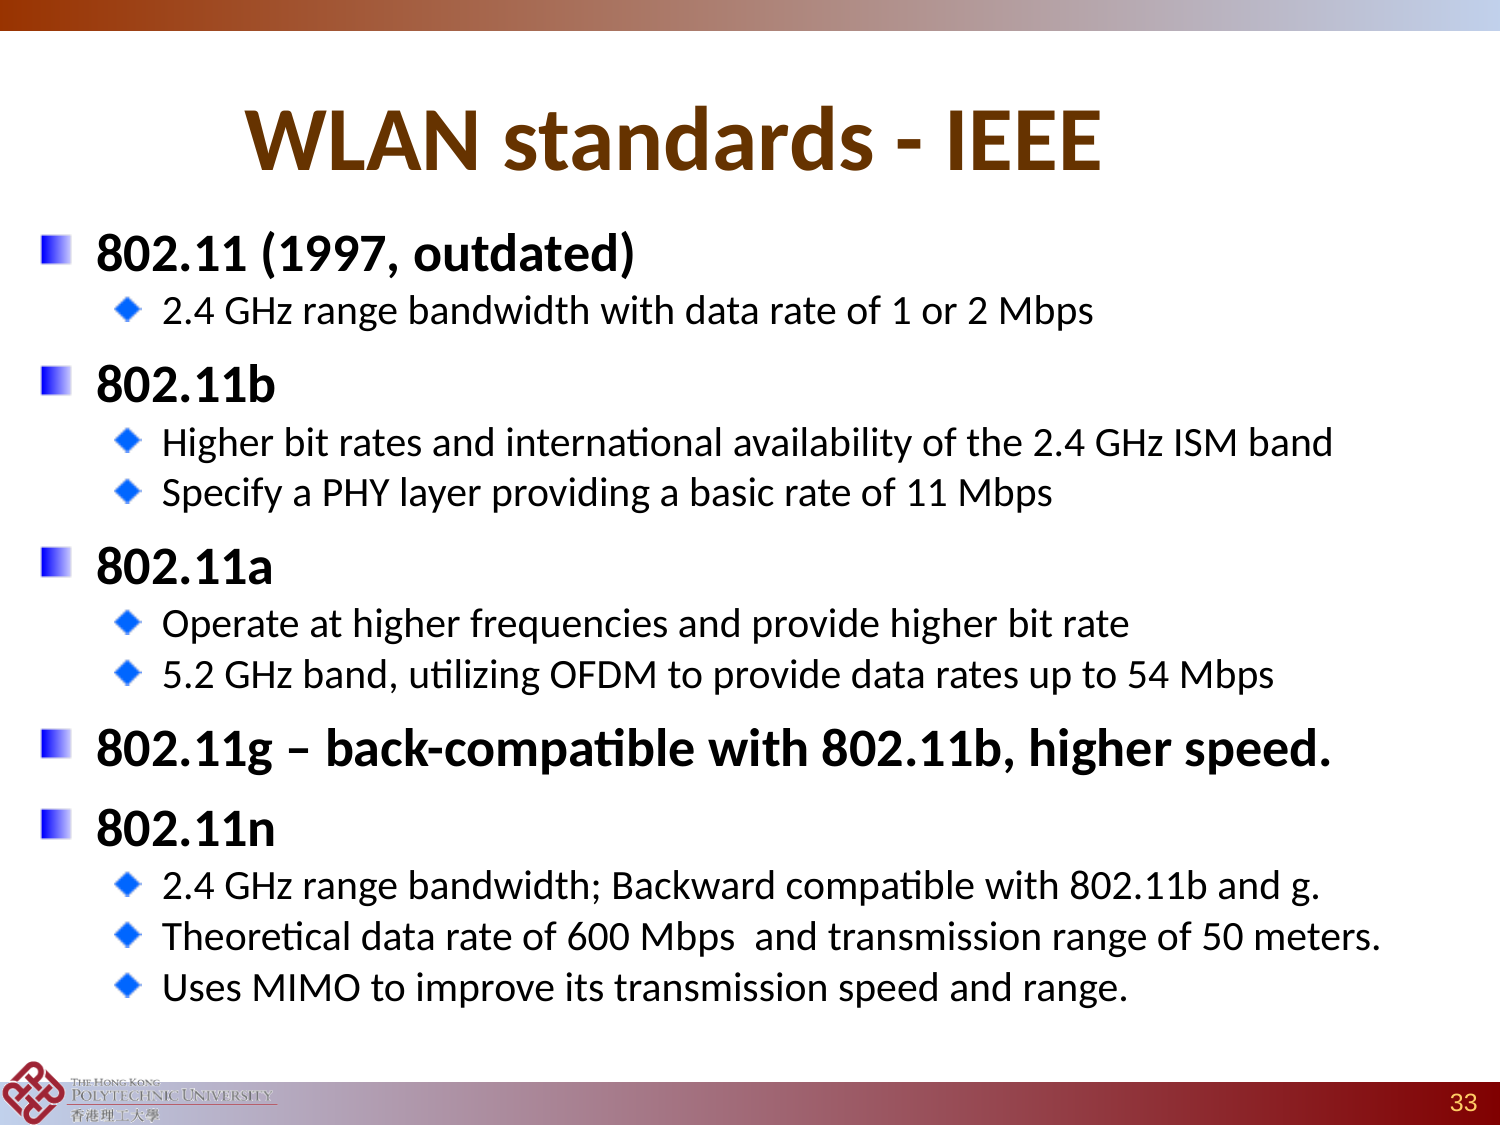

# WLAN standards - IEEE
802.11 (1997, outdated)
2.4 GHz range bandwidth with data rate of 1 or 2 Mbps
802.11b
Higher bit rates and international availability of the 2.4 GHz ISM band
Specify a PHY layer providing a basic rate of 11 Mbps
802.11a
Operate at higher frequencies and provide higher bit rate
5.2 GHz band, utilizing OFDM to provide data rates up to 54 Mbps
802.11g – back-compatible with 802.11b, higher speed.
802.11n
2.4 GHz range bandwidth; Backward compatible with 802.11b and g.
Theoretical data rate of 600 Mbps  and transmission range of 50 meters.
Uses MIMO to improve its transmission speed and range.